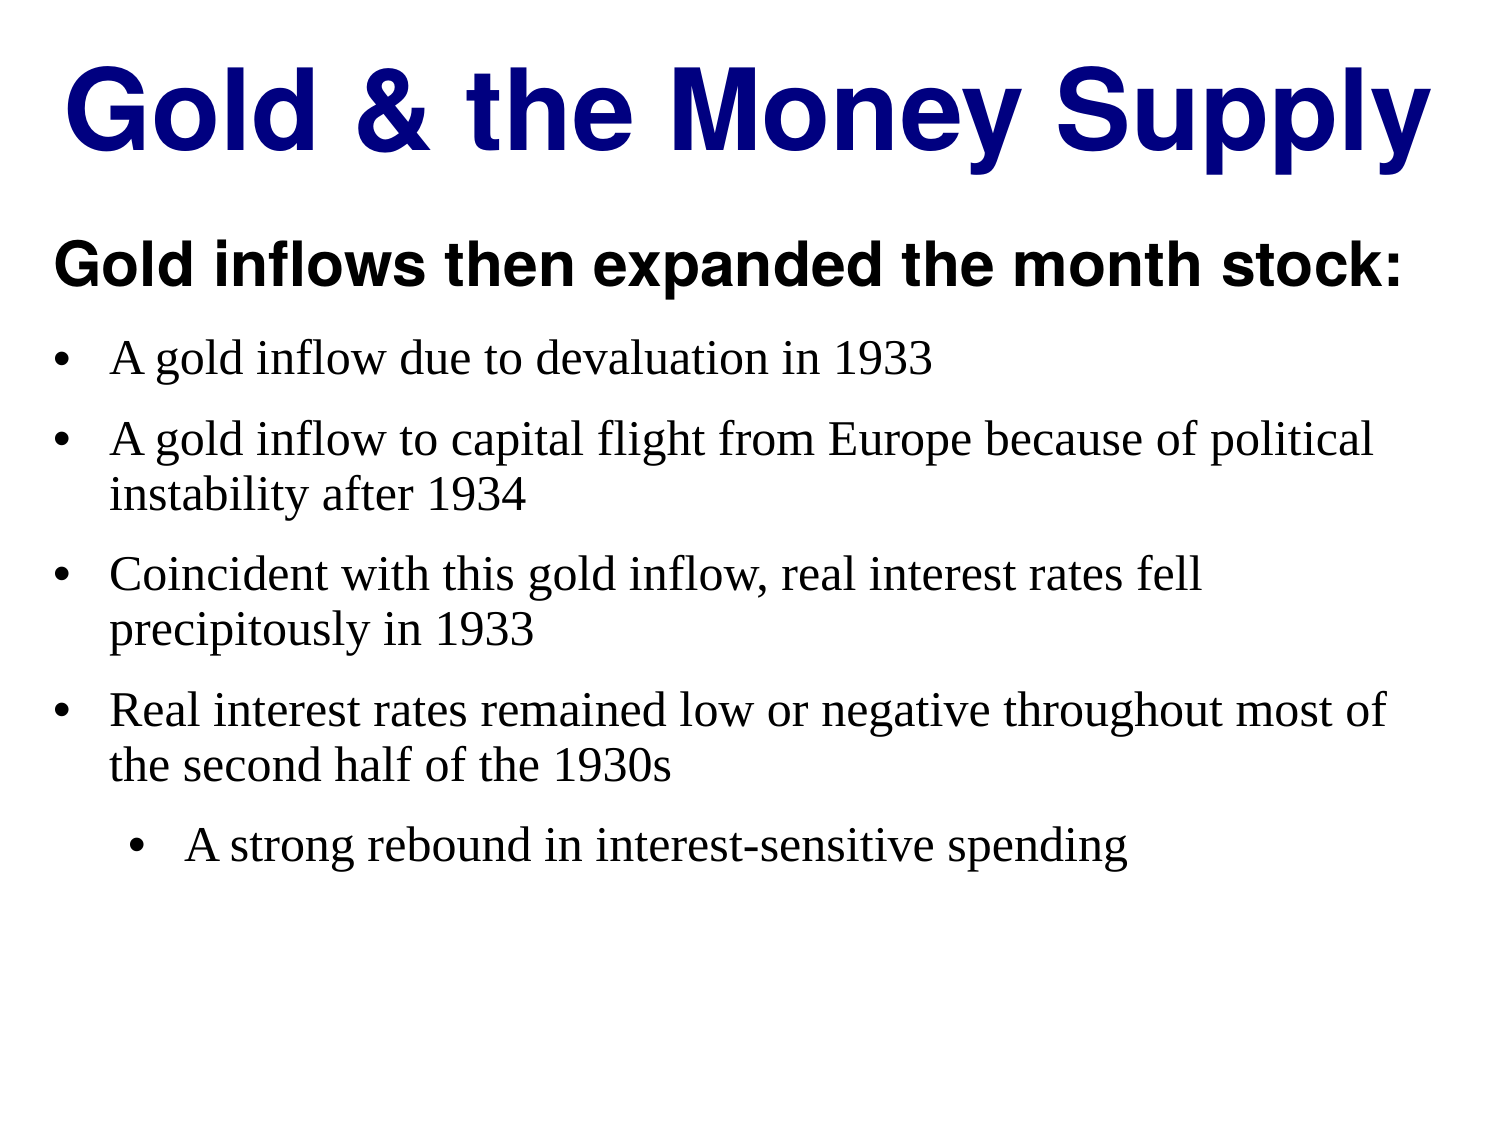

Gold & the Money Supply
Gold inflows then expanded the month stock:
A gold inflow due to devaluation in 1933
A gold inflow to capital flight from Europe because of political instability after 1934
Coincident with this gold inflow, real interest rates fell precipitously in 1933
Real interest rates remained low or negative throughout most of the second half of the 1930s
A strong rebound in interest-sensitive spending